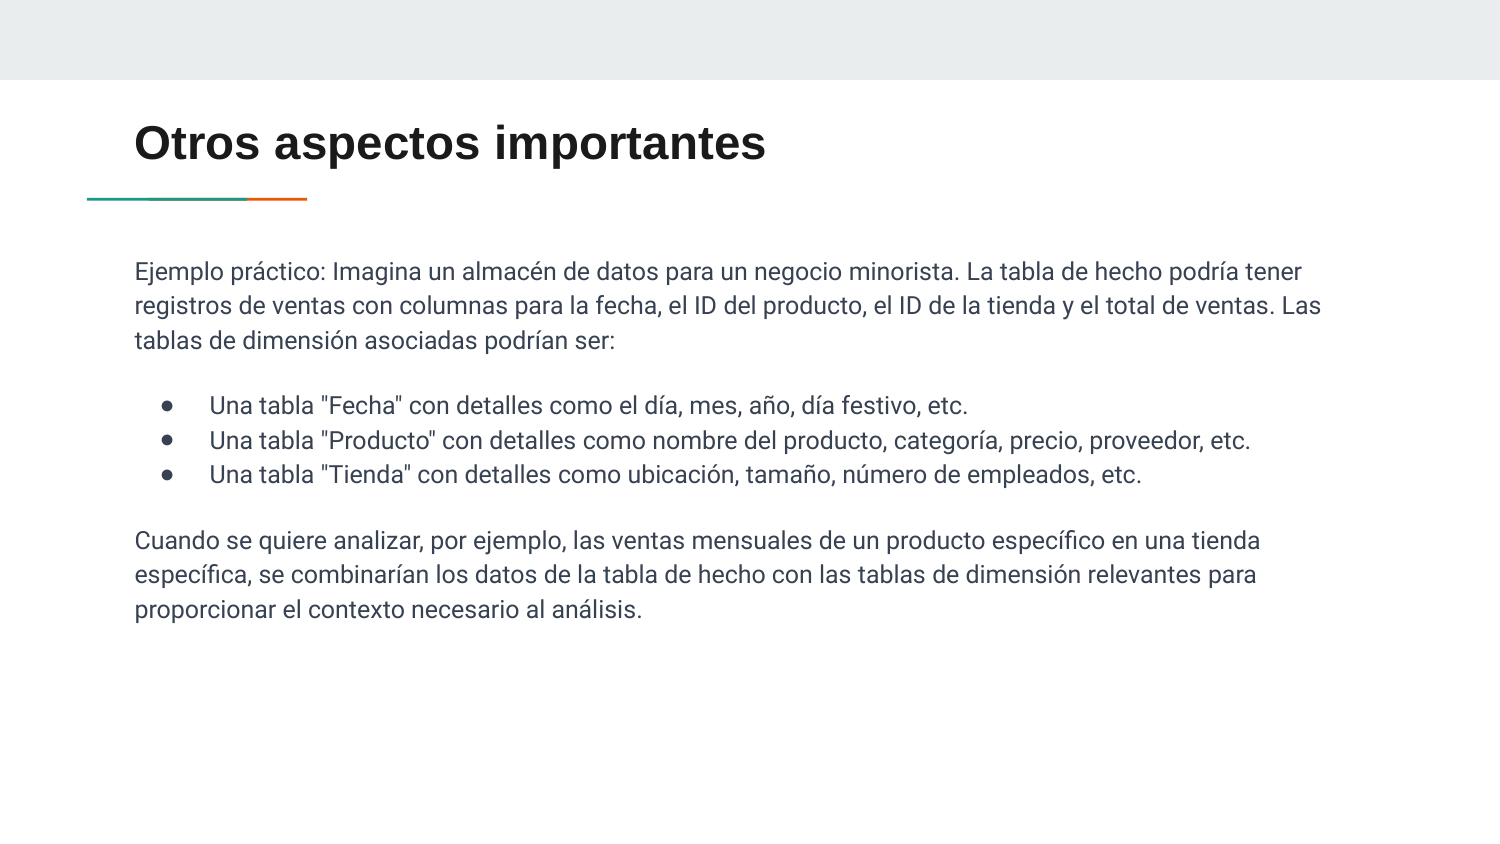

# Otros aspectos importantes
Ejemplo práctico: Imagina un almacén de datos para un negocio minorista. La tabla de hecho podría tener registros de ventas con columnas para la fecha, el ID del producto, el ID de la tienda y el total de ventas. Las tablas de dimensión asociadas podrían ser:
Una tabla "Fecha" con detalles como el día, mes, año, día festivo, etc.
Una tabla "Producto" con detalles como nombre del producto, categoría, precio, proveedor, etc.
Una tabla "Tienda" con detalles como ubicación, tamaño, número de empleados, etc.
Cuando se quiere analizar, por ejemplo, las ventas mensuales de un producto específico en una tienda específica, se combinarían los datos de la tabla de hecho con las tablas de dimensión relevantes para proporcionar el contexto necesario al análisis.